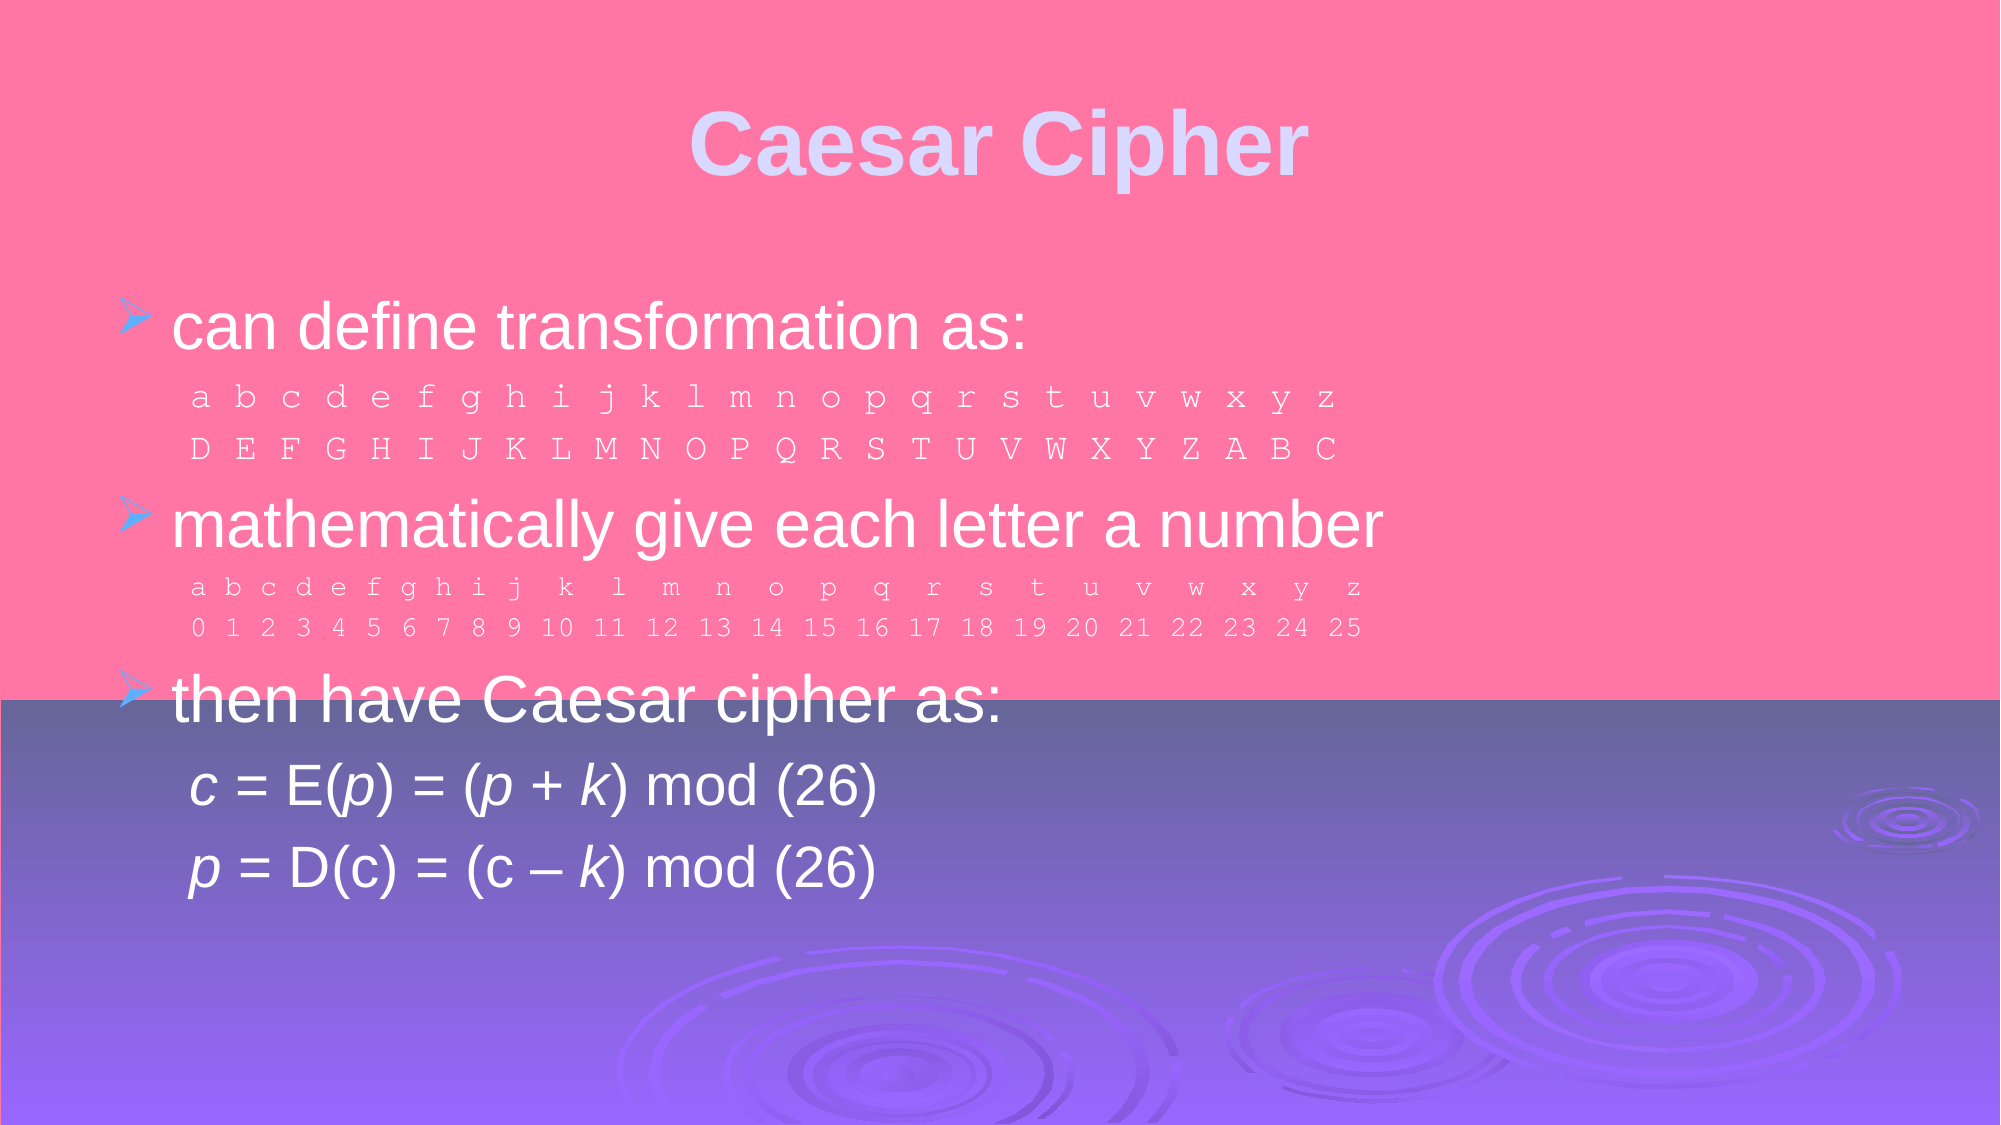

# Caesar Cipher
can define transformation as:
a b c d e f g h i j k l m n o p q r s t u v w x y z
D E F G H I J K L M N O P Q R S T U V W X Y Z A B C
mathematically give each letter a number
a b c d e f g h i j  k  l  m  n  o  p  q  r  s  t  u  v  w  x  y  z
0 1 2 3 4 5 6 7 8 9 10 11 12 13 14 15 16 17 18 19 20 21 22 23 24 25
then have Caesar cipher as:
c = E(p) = (p + k) mod (26)
p = D(c) = (c – k) mod (26)